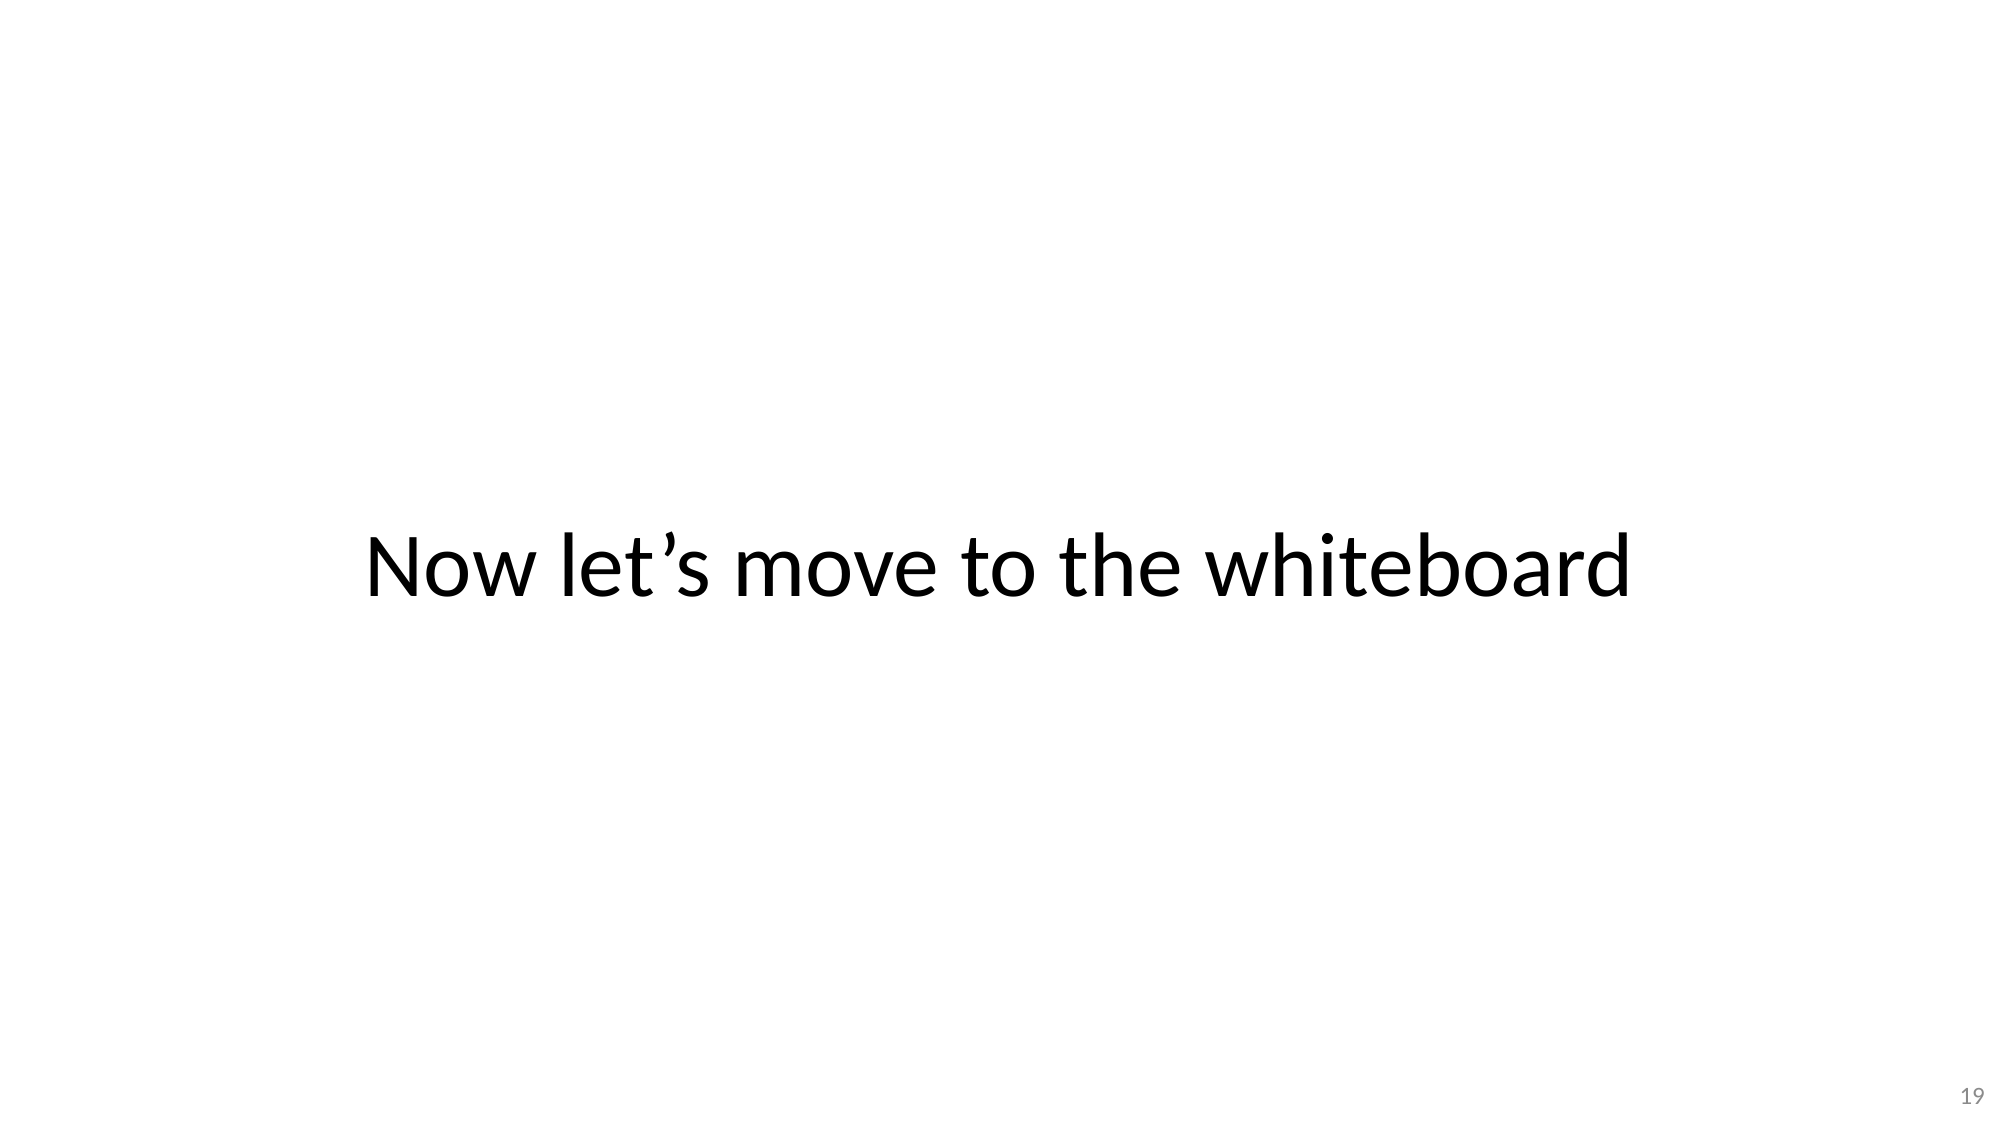

# Now let’s move to the whiteboard
19